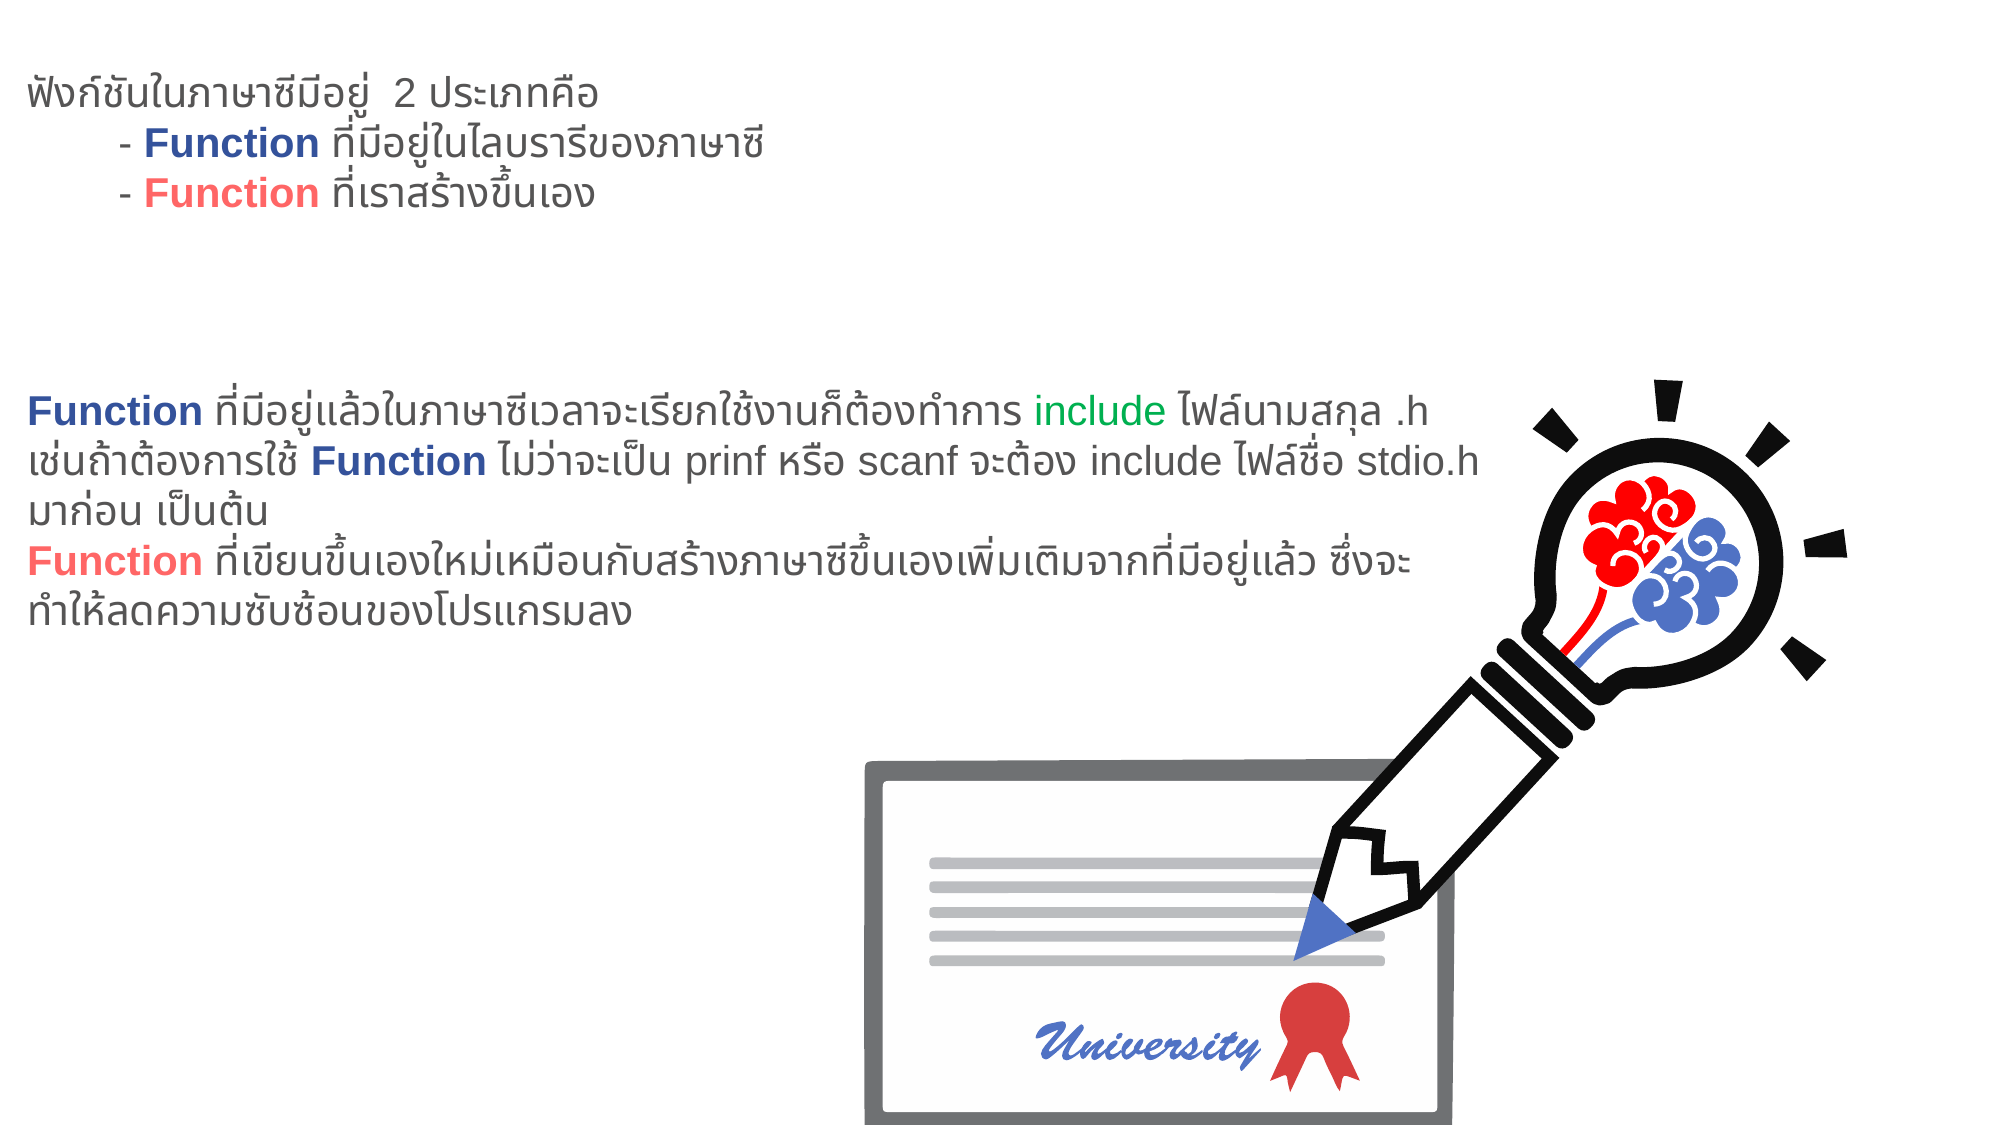

ฟังก์ชันในภาษาซีมีอยู่  2 ประเภทคือ
        - Function ที่มีอยู่ในไลบรารีของภาษาซี
        - Function ที่เราสร้างขึ้นเอง

Function ที่มีอยู่แล้วในภาษาซีเวลาจะเรียกใช้งานก็ต้องทำการ include ไฟล์นามสกุล .h เช่นถ้าต้องการใช้ Function ไม่ว่าจะเป็น prinf หรือ scanf จะต้อง include ไฟล์ชื่อ stdio.h มาก่อน เป็นต้น
Function ที่เขียนขึ้นเองใหม่เหมือนกับสร้างภาษาซีขึ้นเองเพิ่มเติมจากที่มีอยู่แล้ว ซึ่งจะทำให้ลดความซับซ้อนของโปรแกรมลง